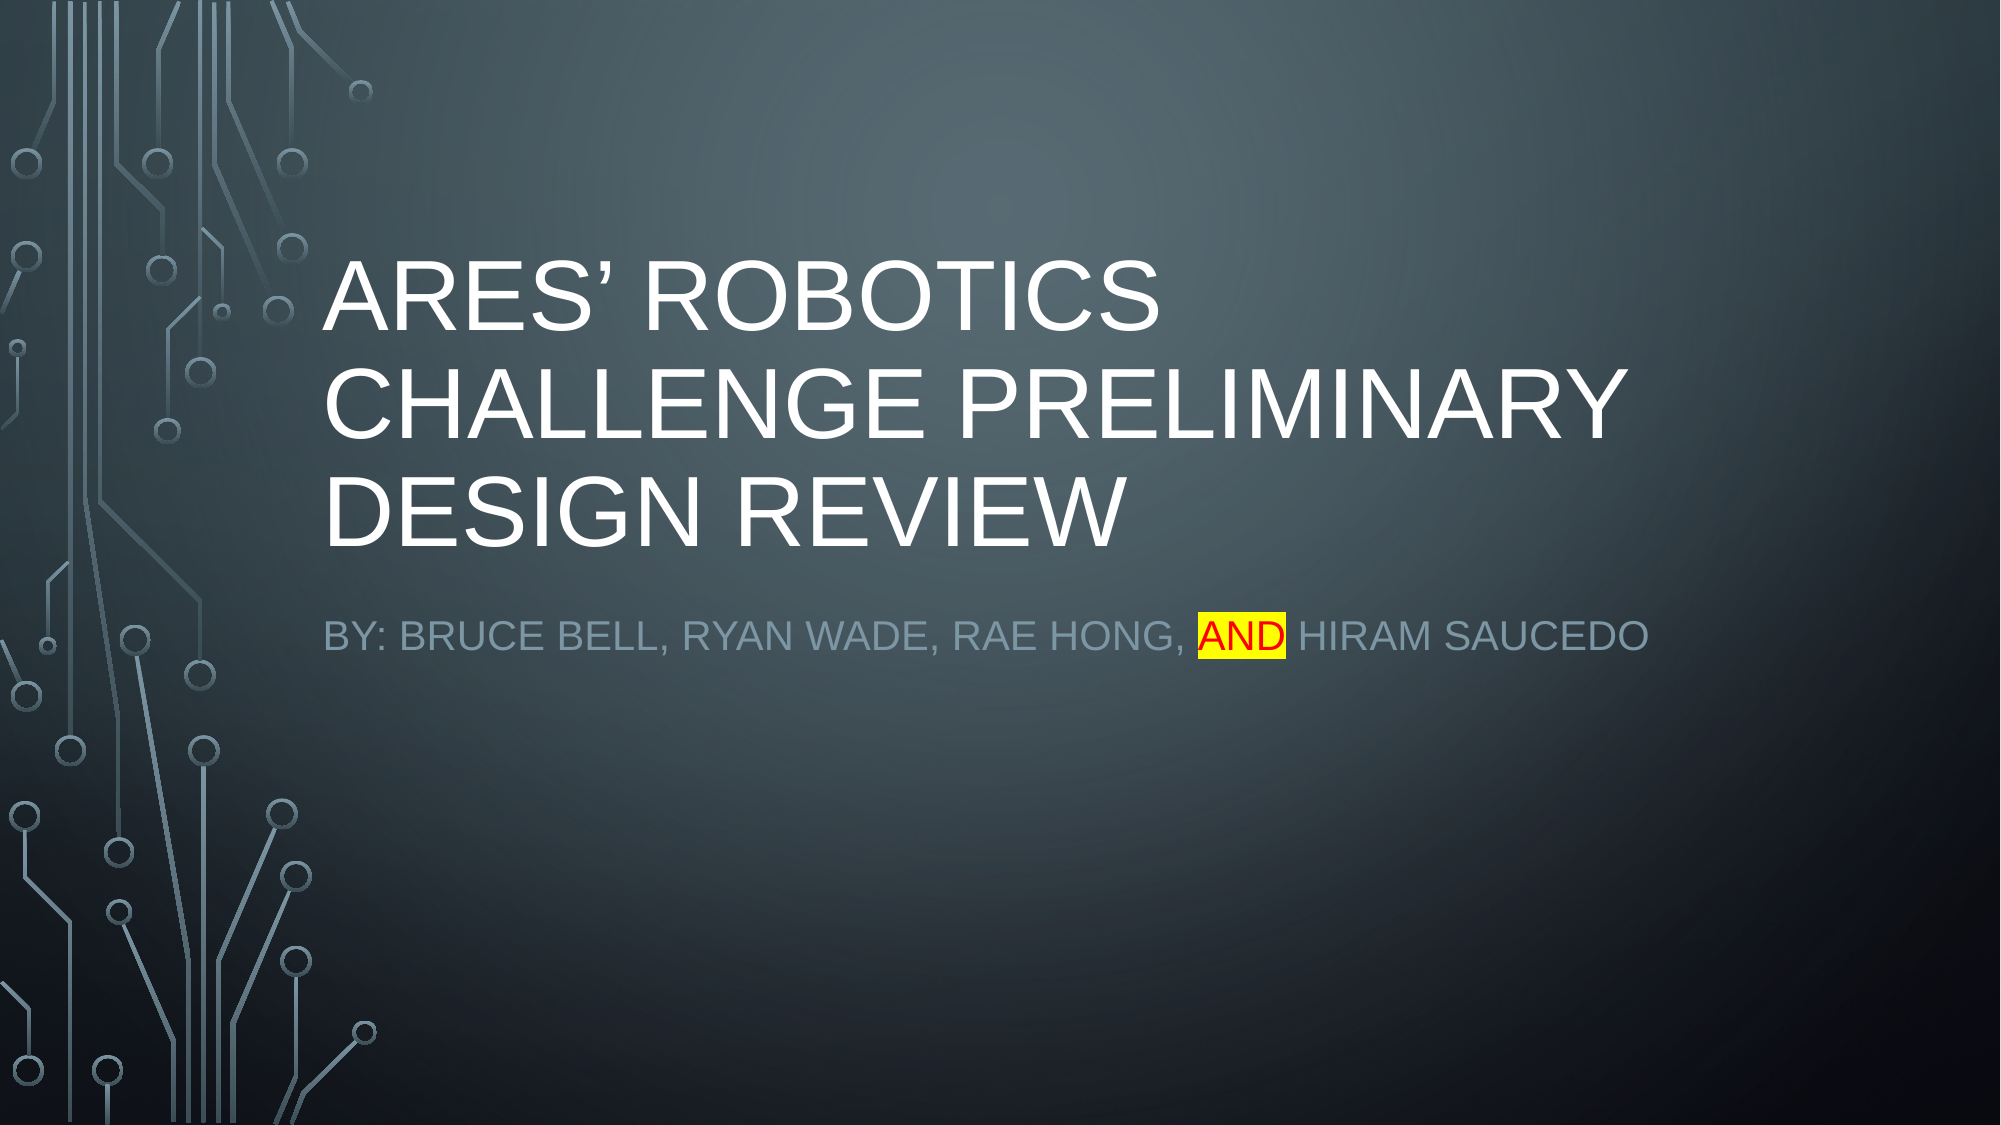

# Ares’ Robotics Challenge Preliminary Design Review
By: Bruce Bell, Ryan wade, Rae Hong, and Hiram saucedo